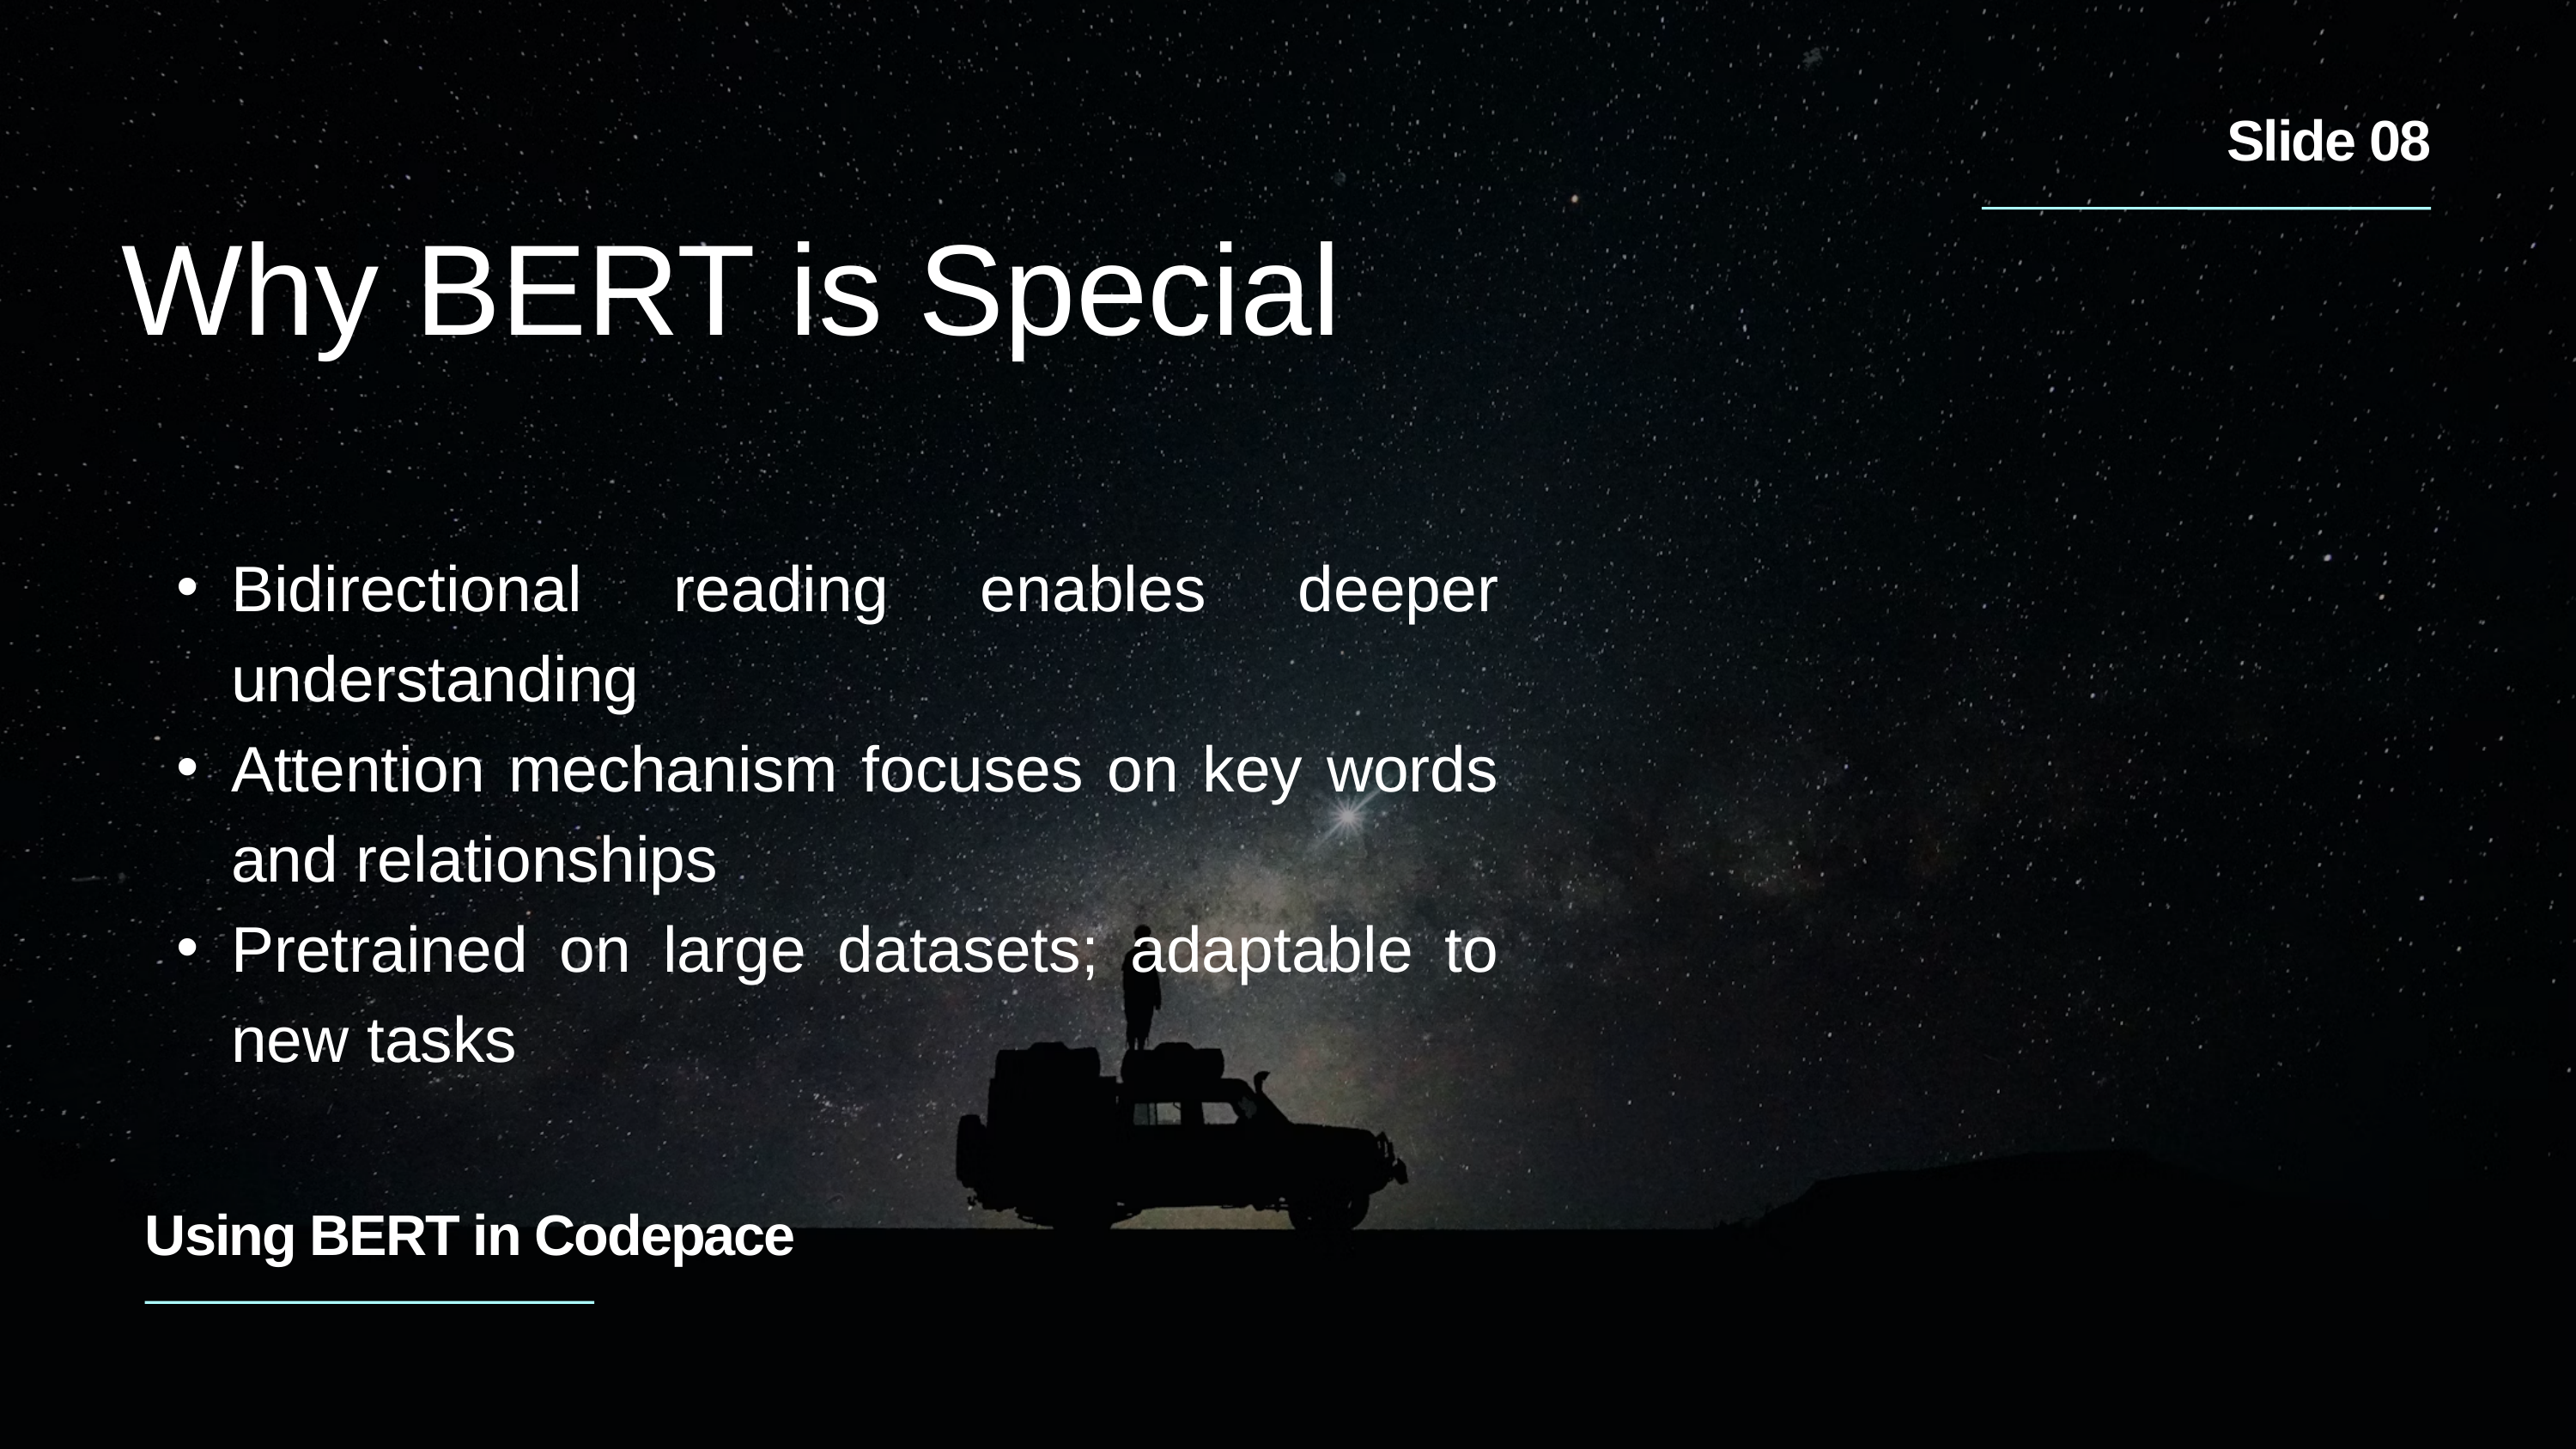

Slide 08

Why BERT is Special
Bidirectional reading enables deeper understanding
Attention mechanism focuses on key words and relationships
Pretrained on large datasets; adaptable to new tasks
Using BERT in Codepace